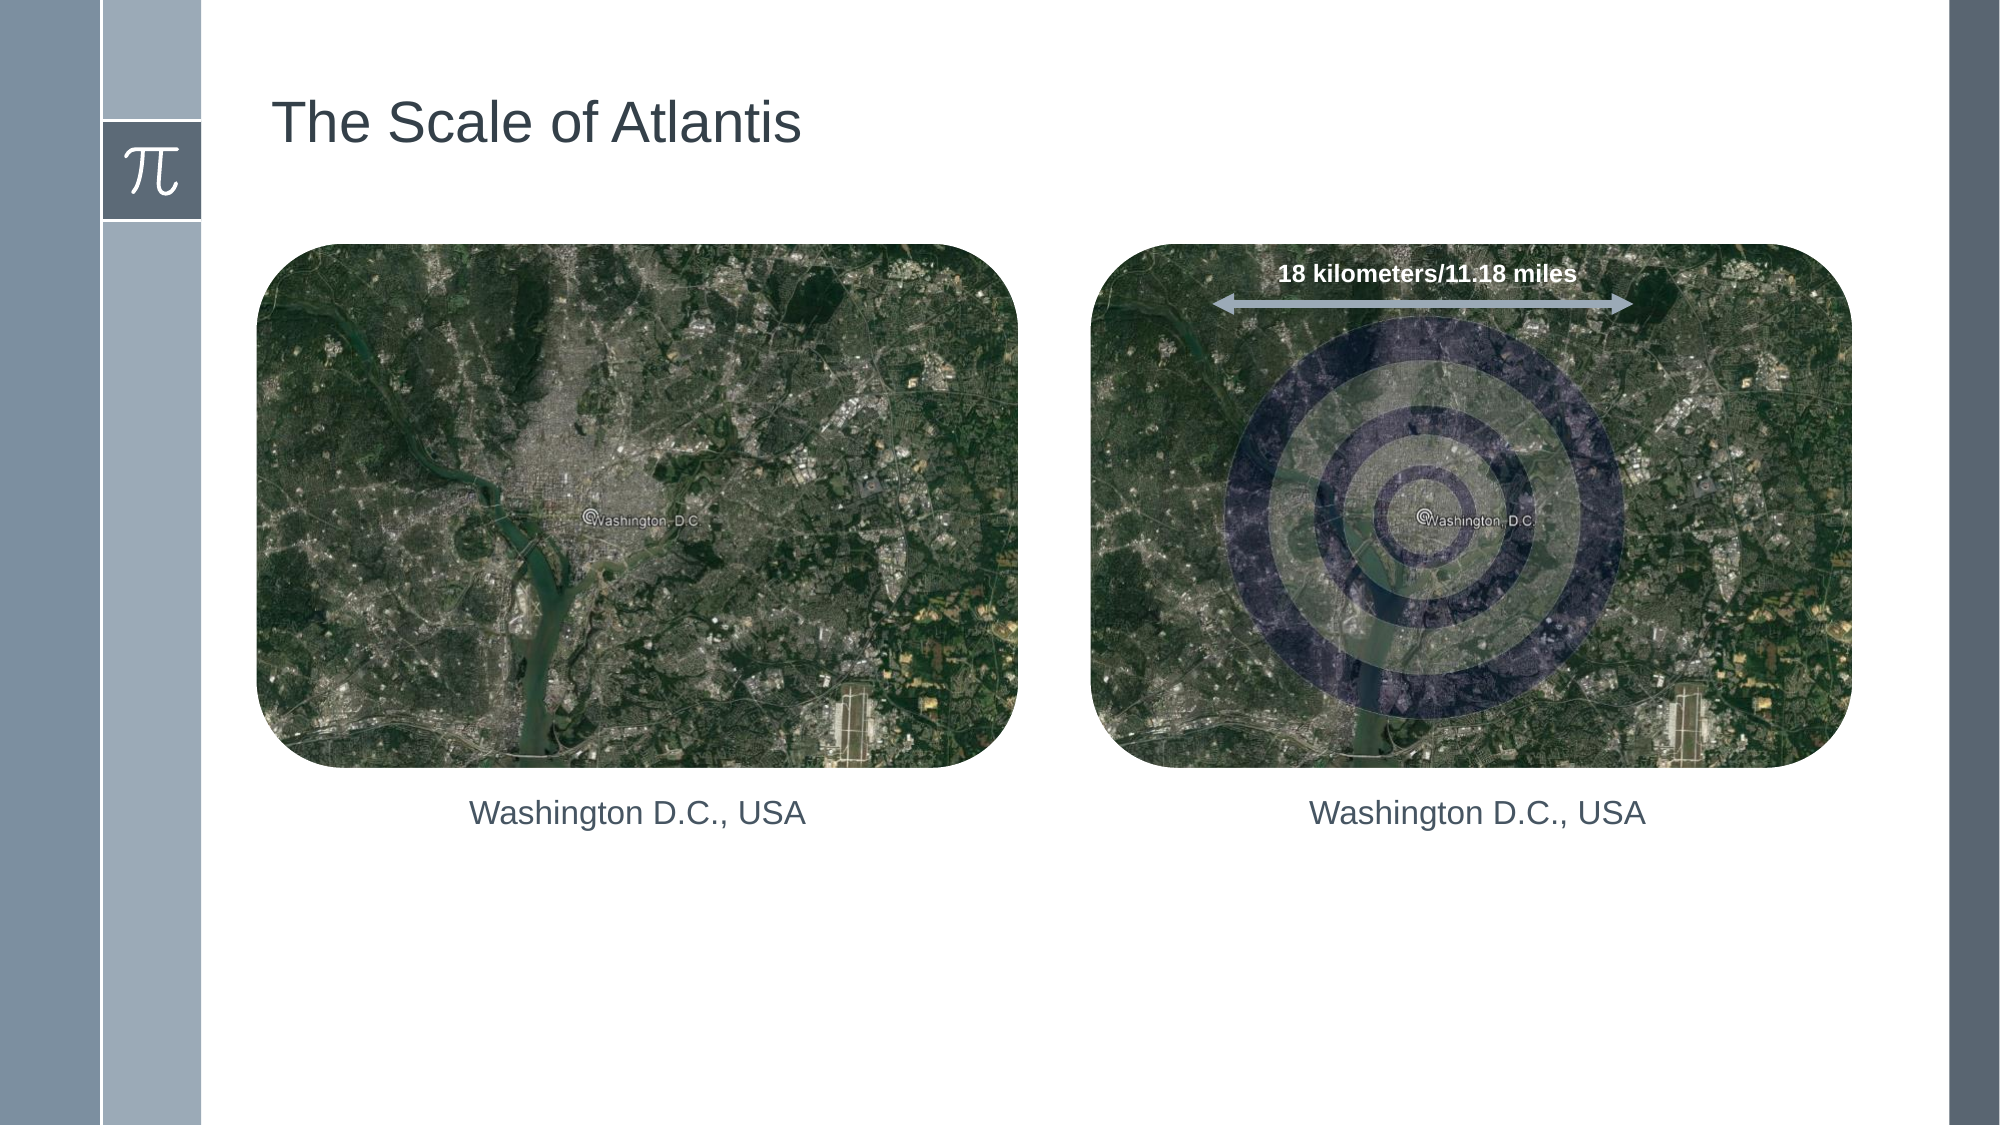

# The Scale of Atlantis
Washington D.C., USA
Washington D.C., USA
18 kilometers/11.18 miles